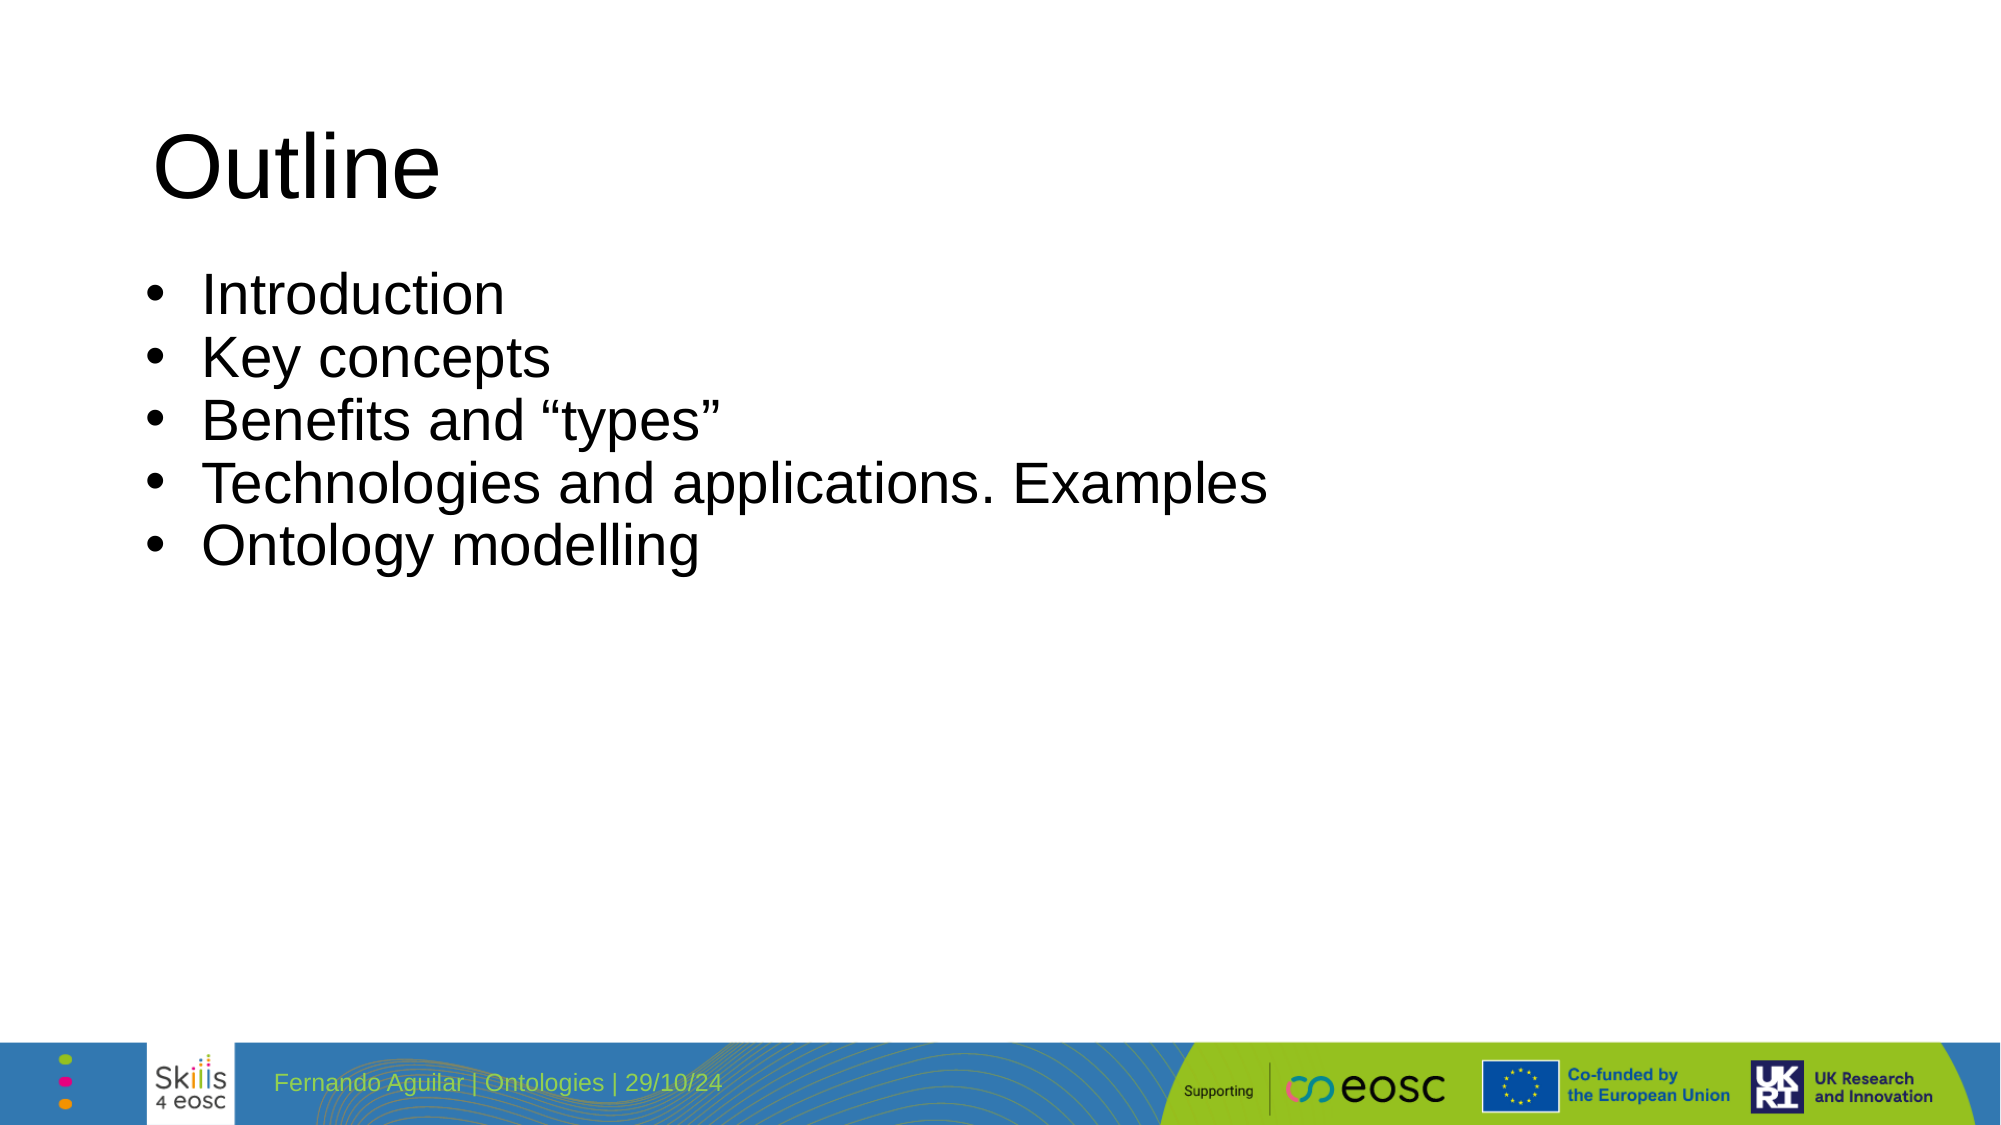

# Outline
Introduction
Key concepts
Benefits and “types”
Technologies and applications. Examples
Ontology modelling
Fernando Aguilar | Ontologies | 29/10/24